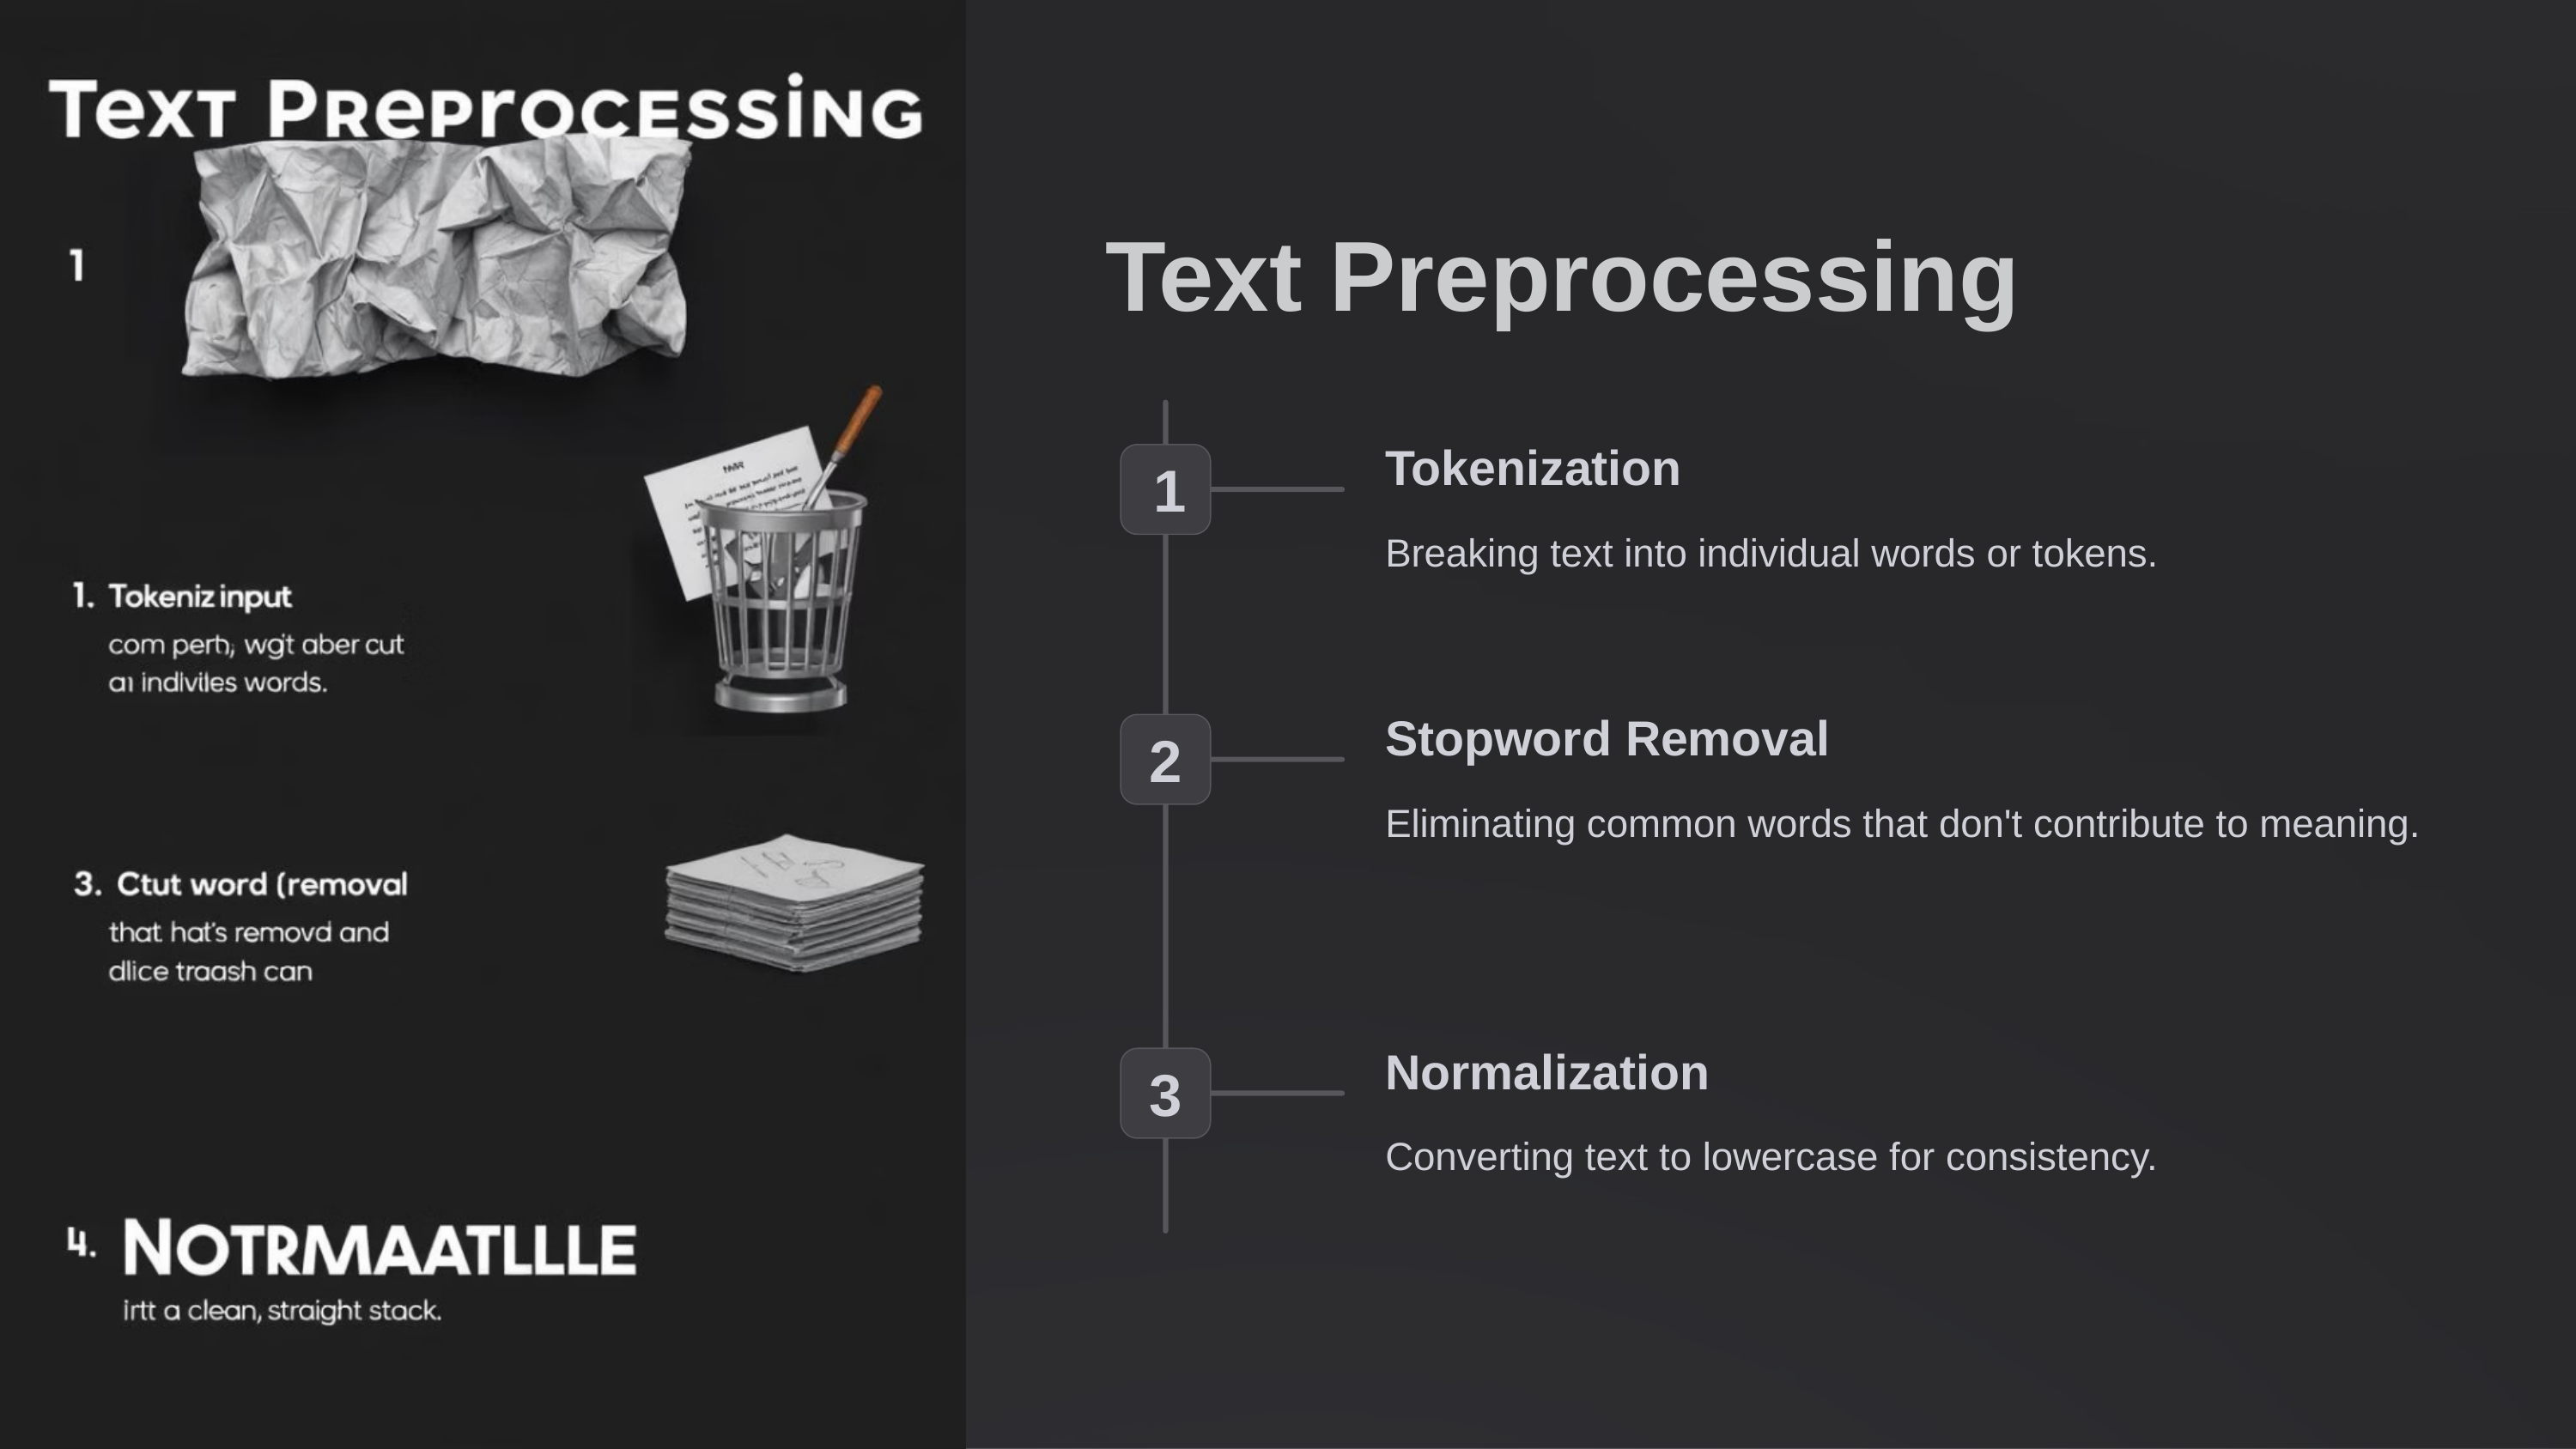

Text Preprocessing

Tokenization

1

Breaking text into individual words or tokens.
Stopword Removal

2

Eliminating common words that don't contribute to meaning.
Normalization

3

Converting text to lowercase for consistency.